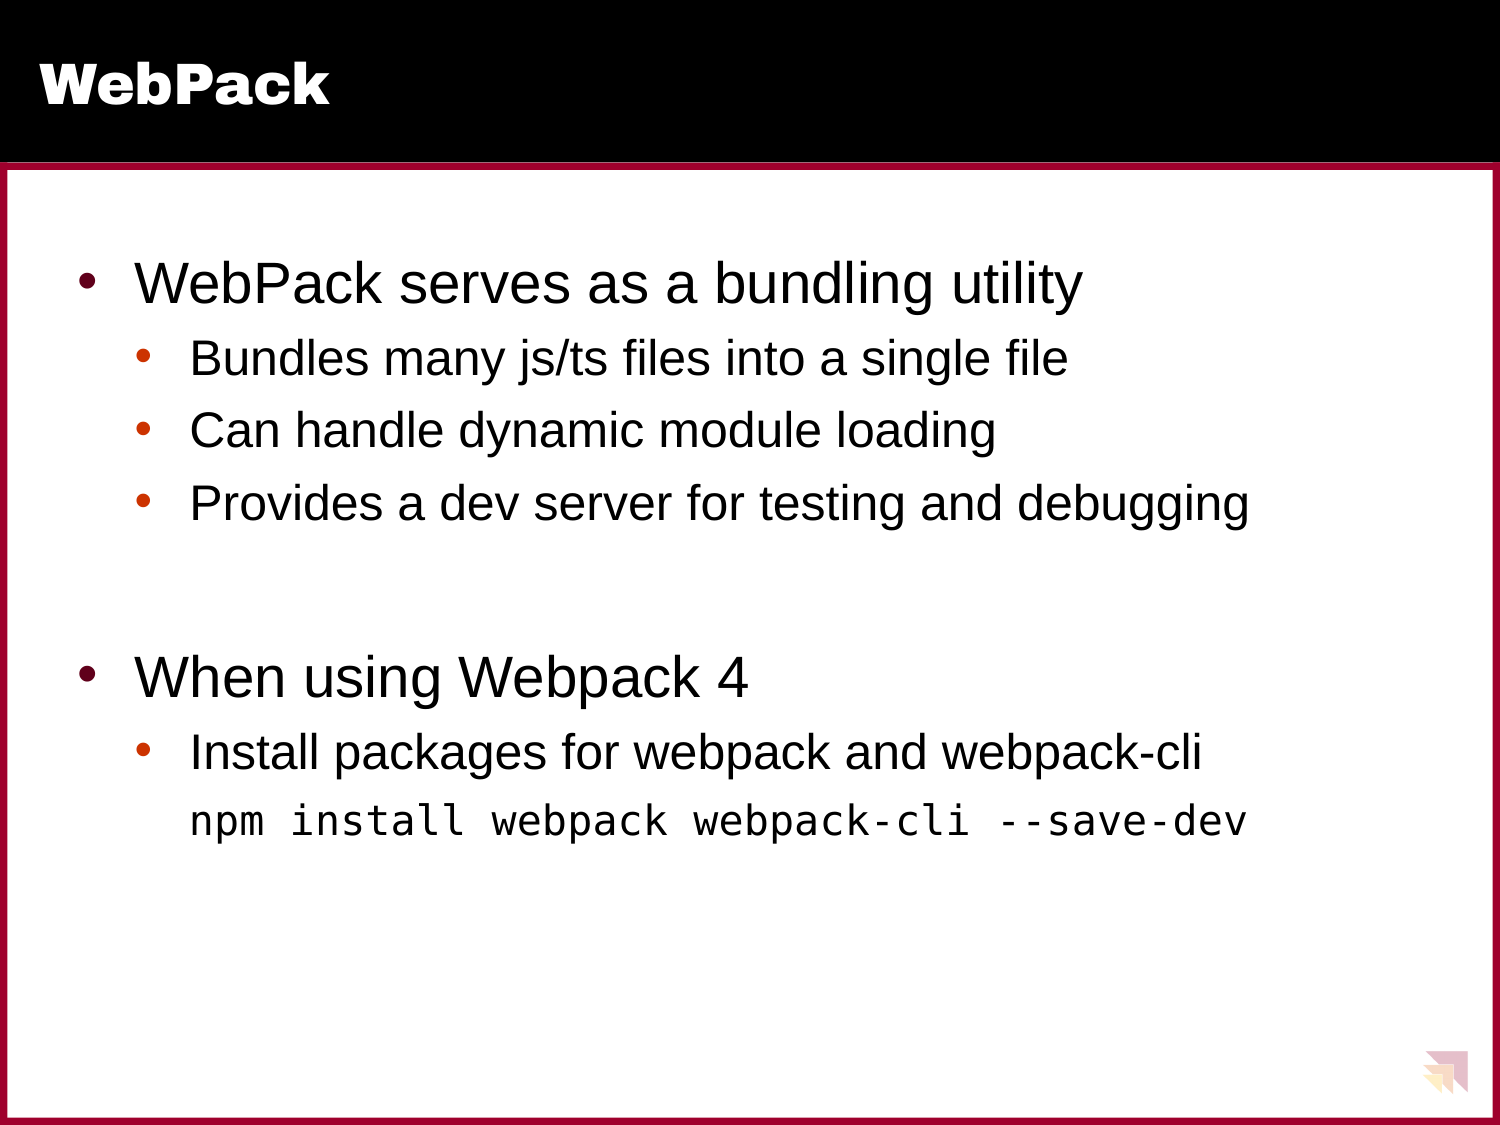

# WebPack
WebPack serves as a bundling utility
Bundles many js/ts files into a single file
Can handle dynamic module loading
Provides a dev server for testing and debugging

When using Webpack 4
Install packages for webpack and webpack-cli
npm install webpack webpack-cli --save-dev